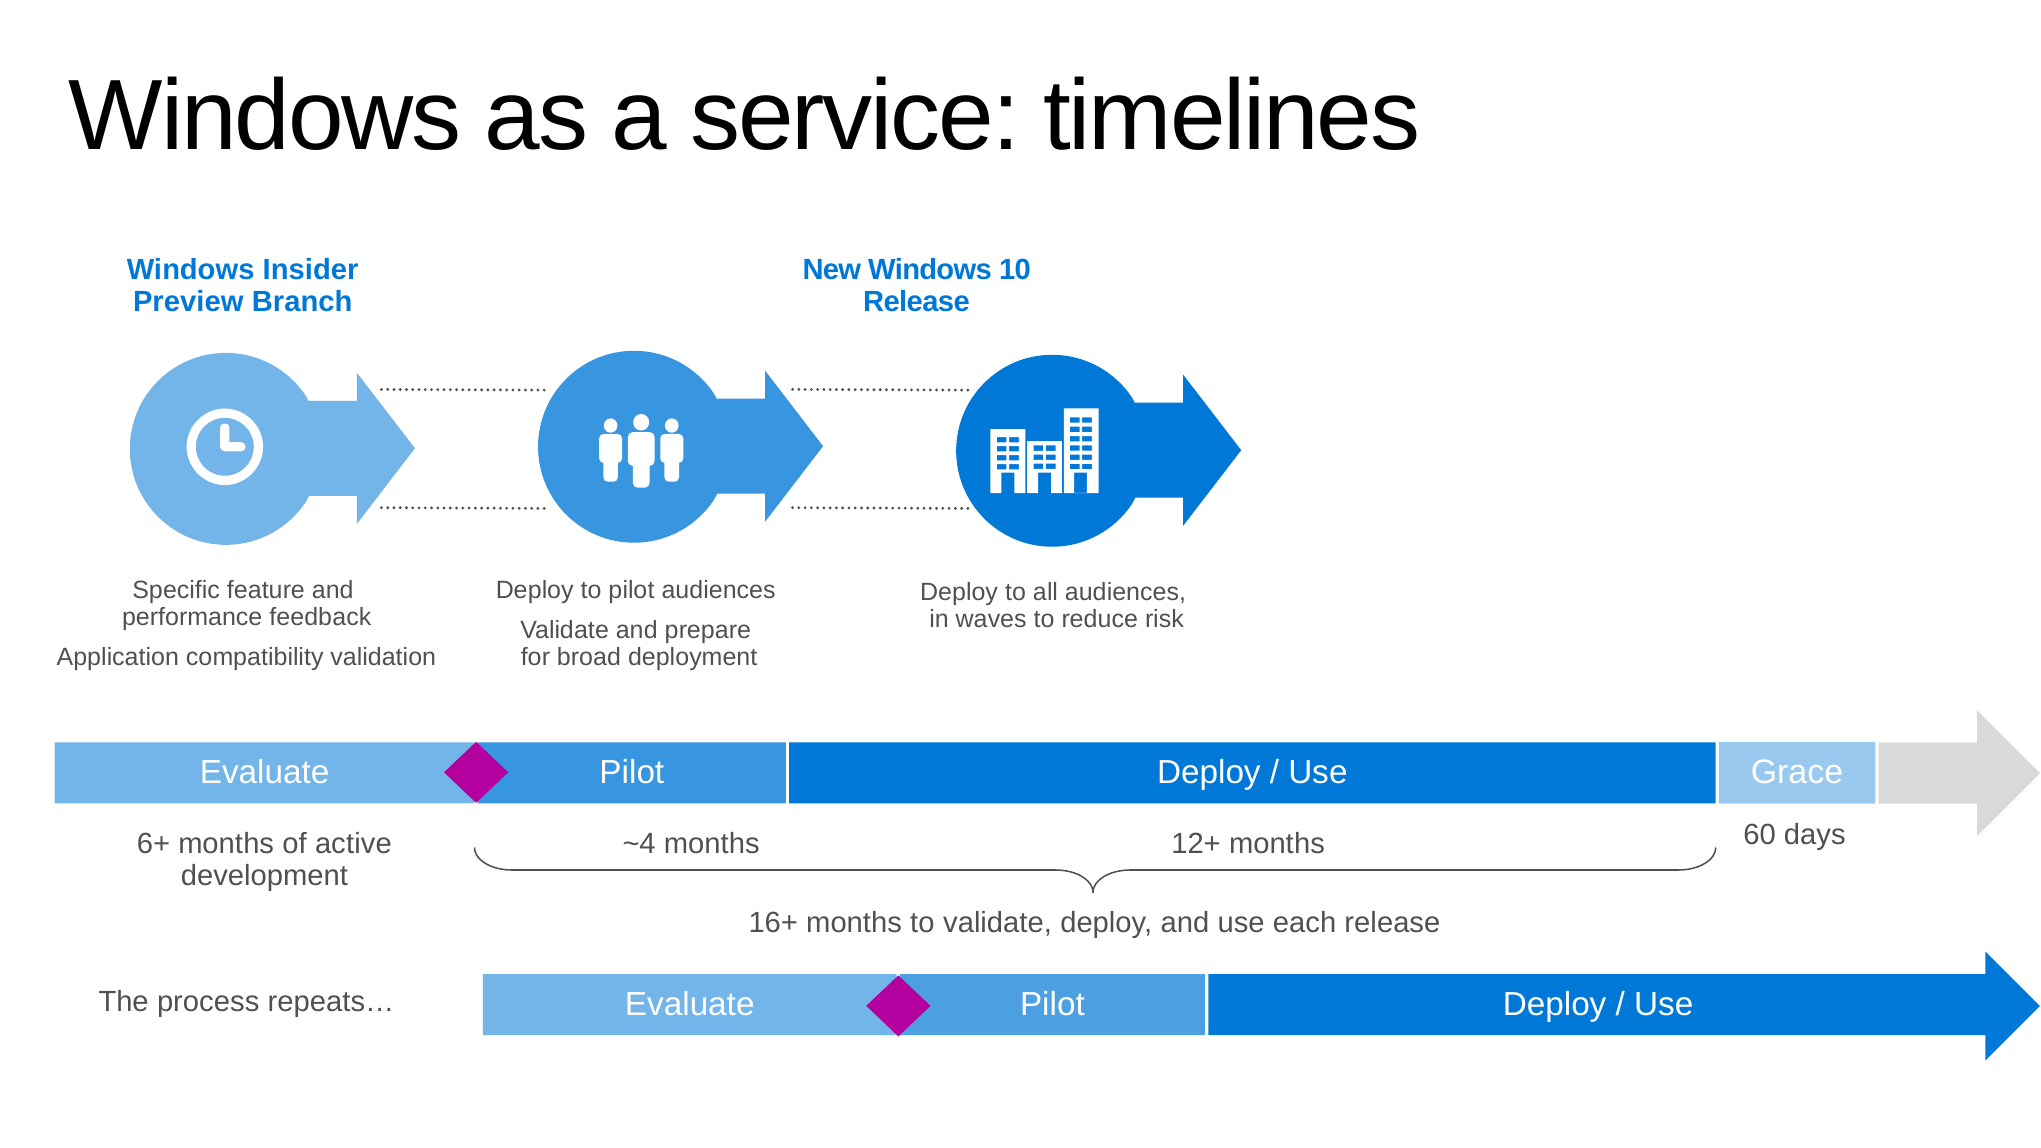

# Windows as a service: timelines
Windows Insider Preview Branch

Specific feature and
performance feedback
Application compatibility validation

New Windows 10 Release

Deploy to pilot audiences
Validate and prepare
for broad deployment

Deploy to all audiences,
in waves to reduce risk

Grace
Evaluate
Pilot
Deploy / Use
60 days

12+ months

~4 months

6+ months of active development
16+ months to validate, deploy, and use each release

Evaluate
Pilot
Deploy / Use
The process repeats…